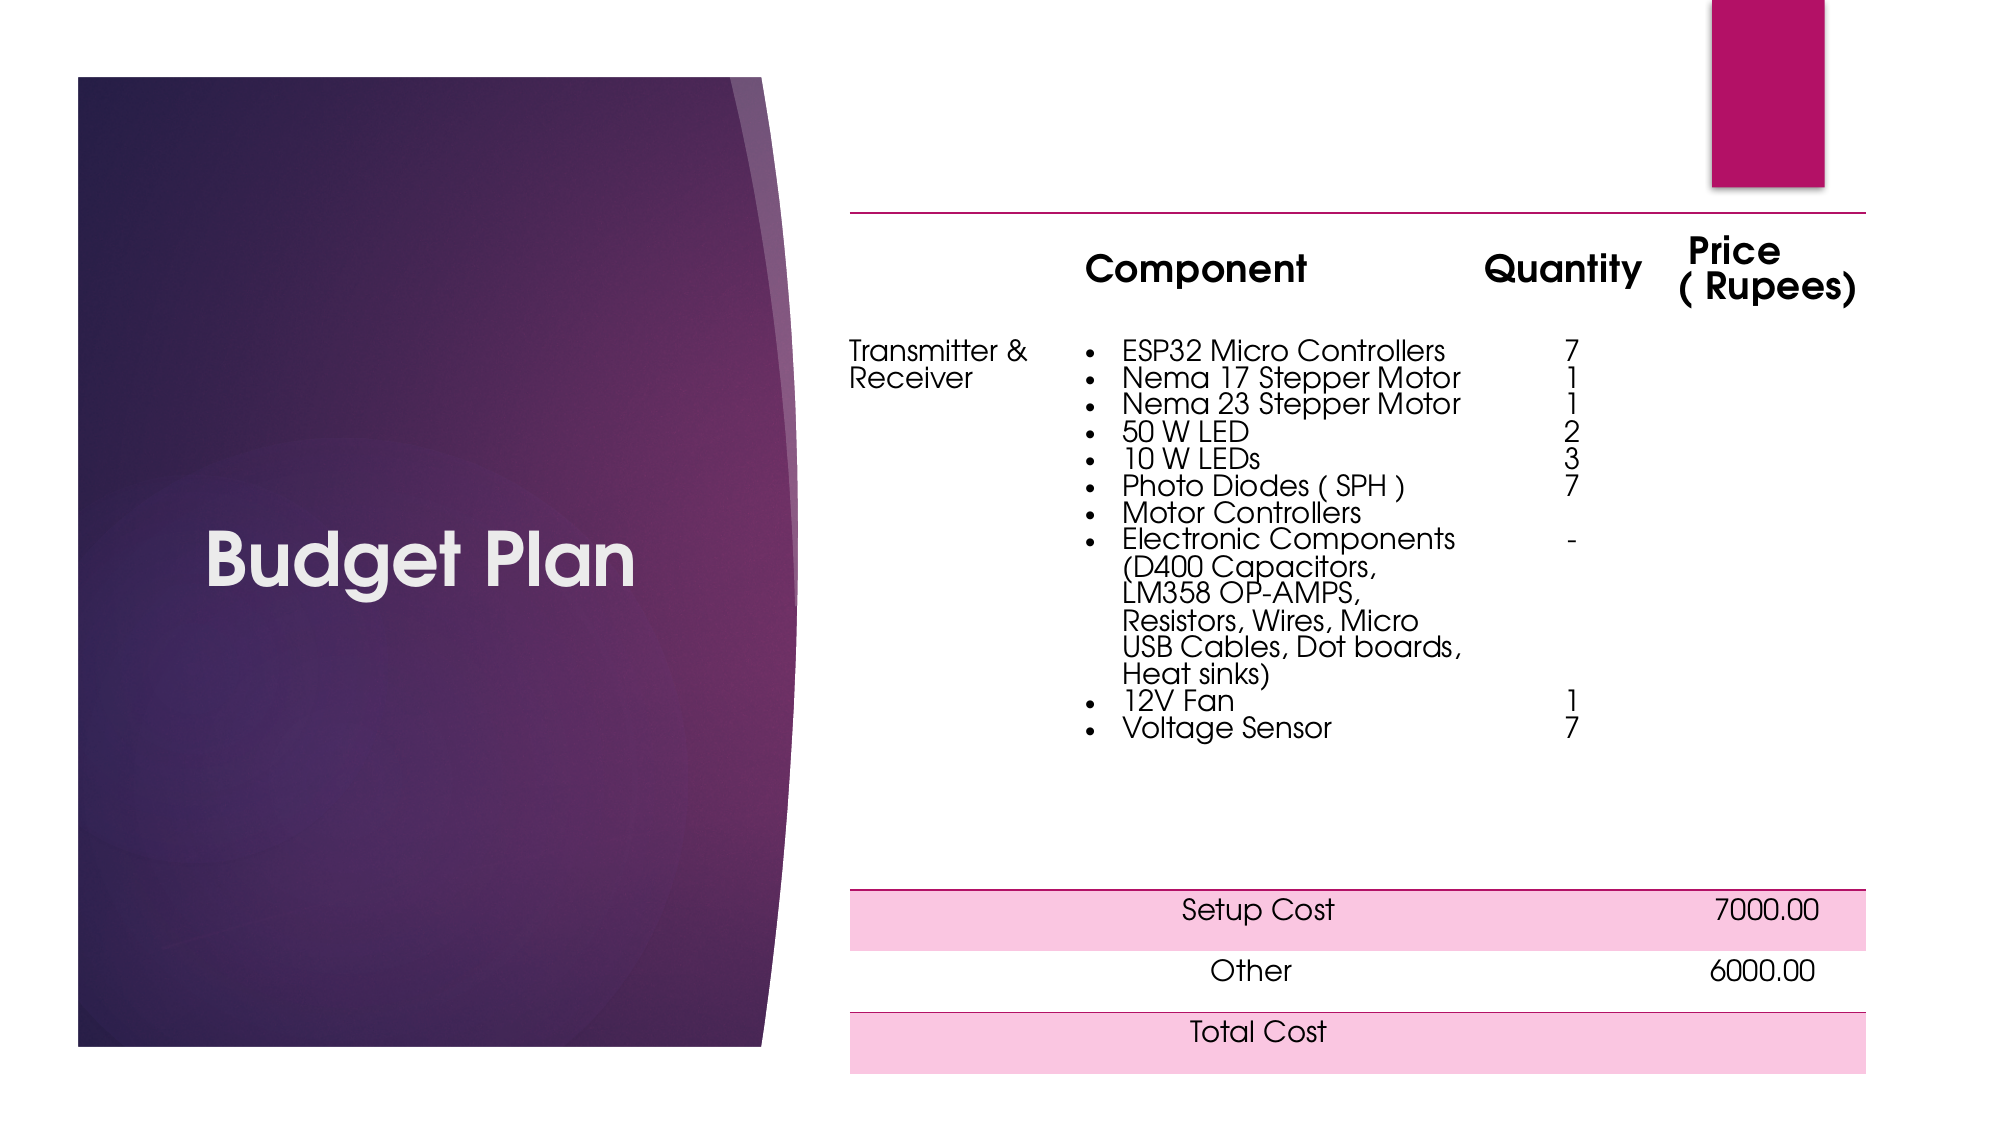

# Budget Plan
|  | Component | Quantity | Price ( Rupees) |
| --- | --- | --- | --- |
| Transmitter & Receiver | ESP32 Micro Controllers Nema 17 Stepper Motor Nema 23 Stepper Motor 50 W LED 10 W LEDs Photo Diodes ( SPH ) Motor Controllers Electronic Components (D400 Capacitors, LM358 OP-AMPS, Resistors, Wires, Micro USB Cables, Dot boards, Heat sinks) 12V Fan Voltage Sensor | 7 1 1 2 3 7 - 1 7 |  |
| Setup Cost |  |  | 7000.00 |
| Other |  |  | 6000.00 |
| Total Cost |  |  |  |